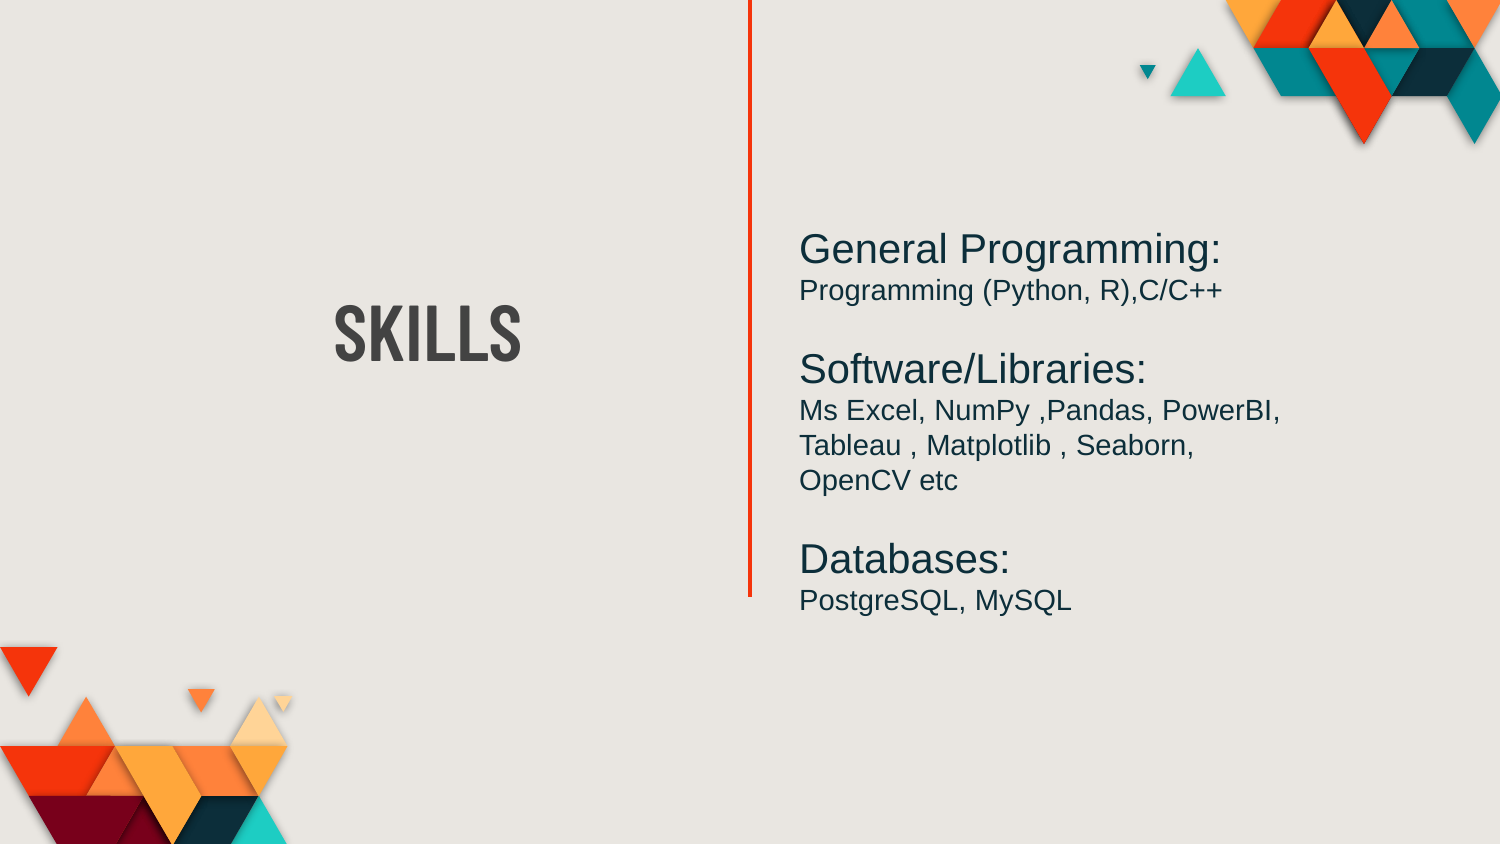

General Programming:
Programming (Python, R),C/C++

Software/Libraries:
Ms Excel, NumPy ,Pandas, PowerBI, Tableau , Matplotlib , Seaborn, OpenCV etc

Databases:
PostgreSQL, MySQL

# SKILLS